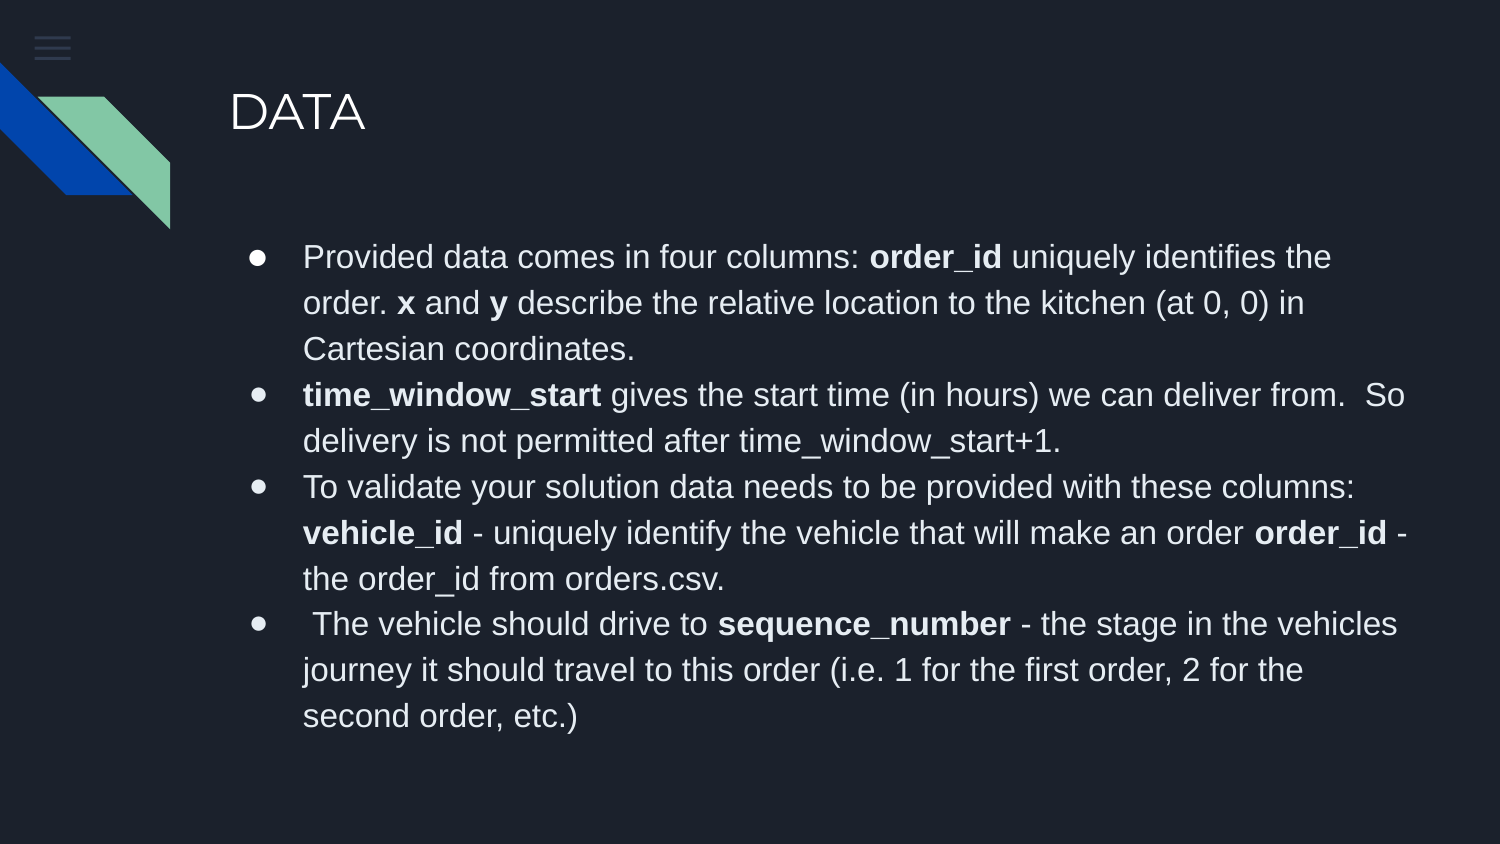

# DATA
Provided data comes in four columns: order_id uniquely identifies the order. x and y describe the relative location to the kitchen (at 0, 0) in Cartesian coordinates.
time_window_start gives the start time (in hours) we can deliver from.  So delivery is not permitted after time_window_start+1.
To validate your solution data needs to be provided with these columns: vehicle_id - uniquely identify the vehicle that will make an order order_id - the order_id from orders.csv.
 The vehicle should drive to sequence_number - the stage in the vehicles journey it should travel to this order (i.e. 1 for the first order, 2 for the second order, etc.)